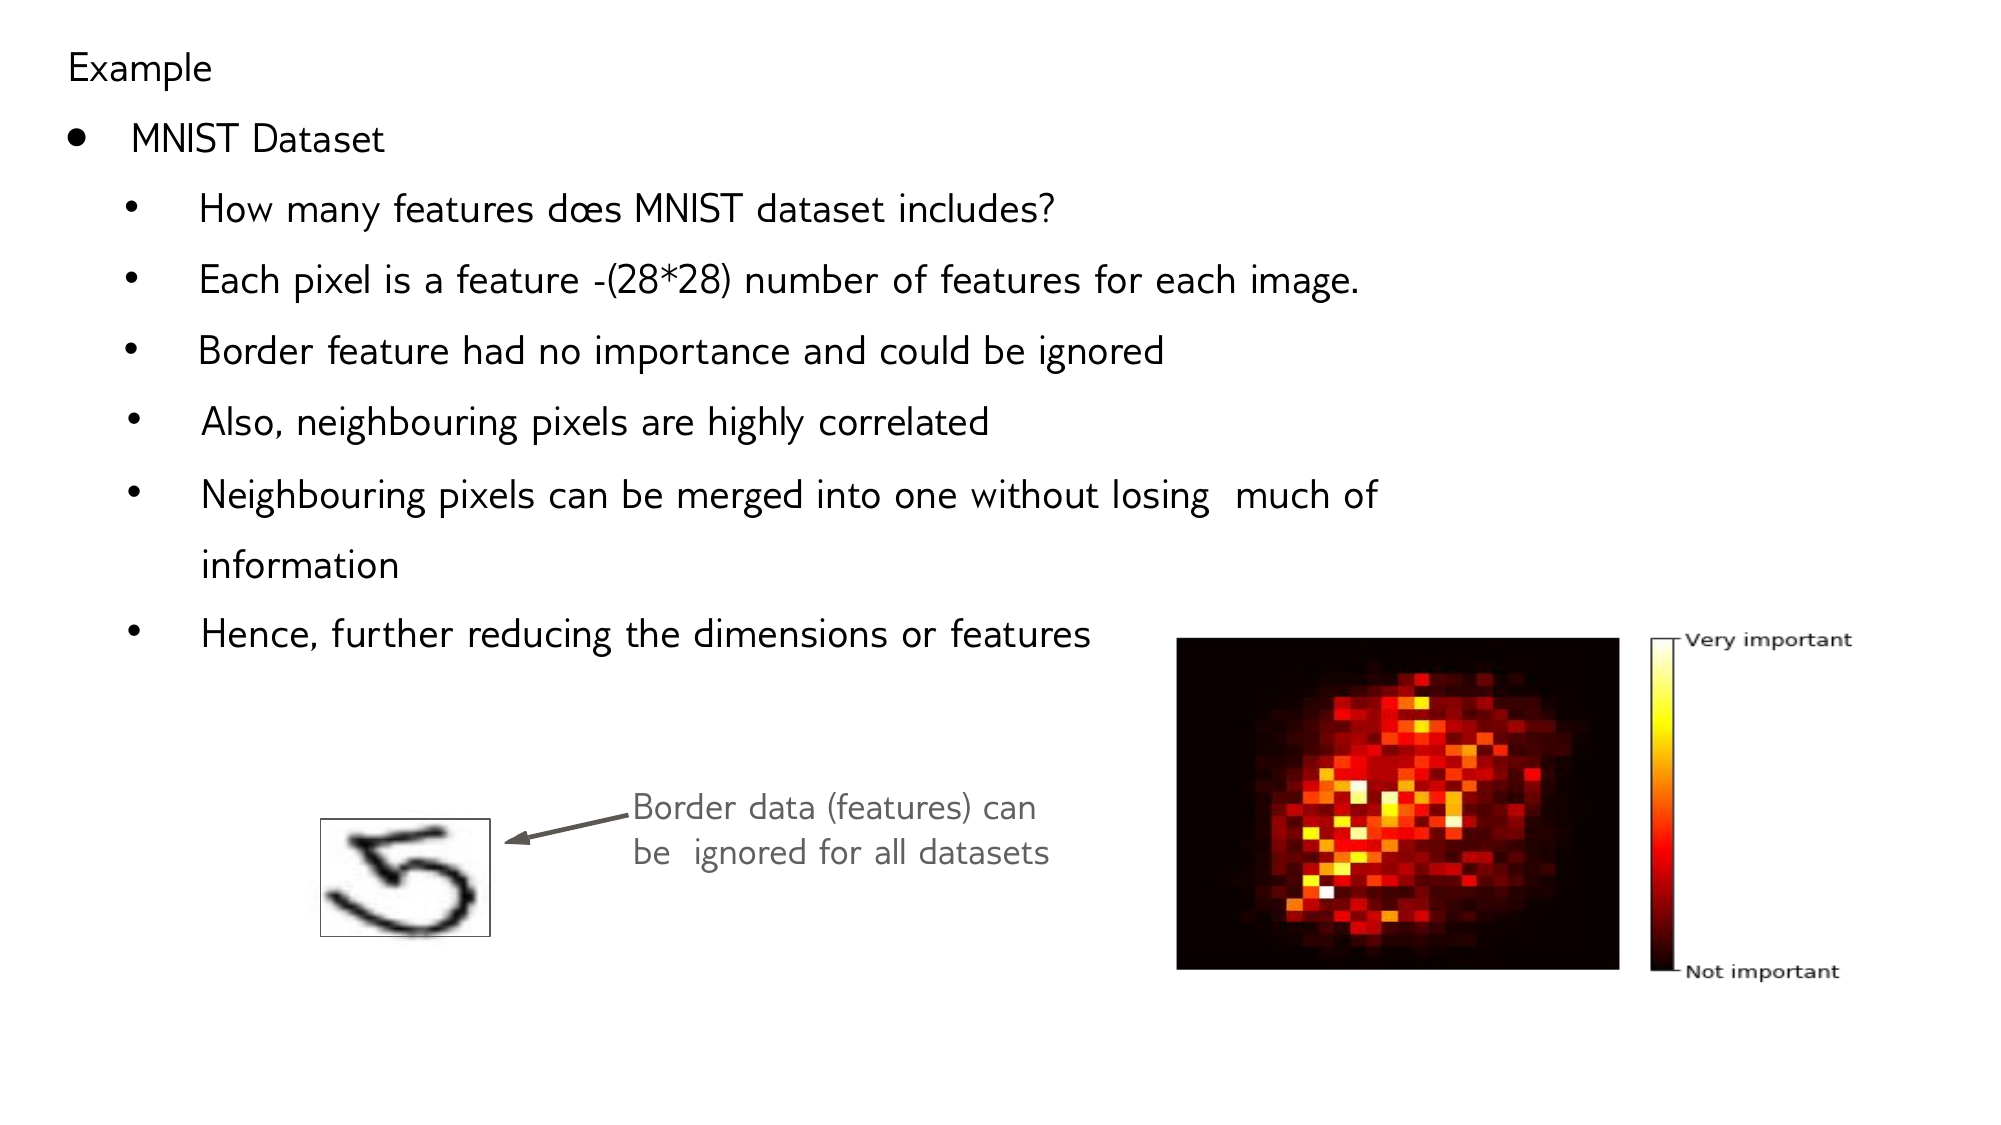

Example
MNIST Dataset
How many features does MNIST dataset includes?
Each pixel is a feature -(28*28) number of features for each image.
Border feature had no importance and could be ignored
Also, neighbouring pixels are highly correlated
Neighbouring pixels can be merged into one without losing  much of information
Hence, further reducing the dimensions or features

Border data (features) can be  ignored for all datasets